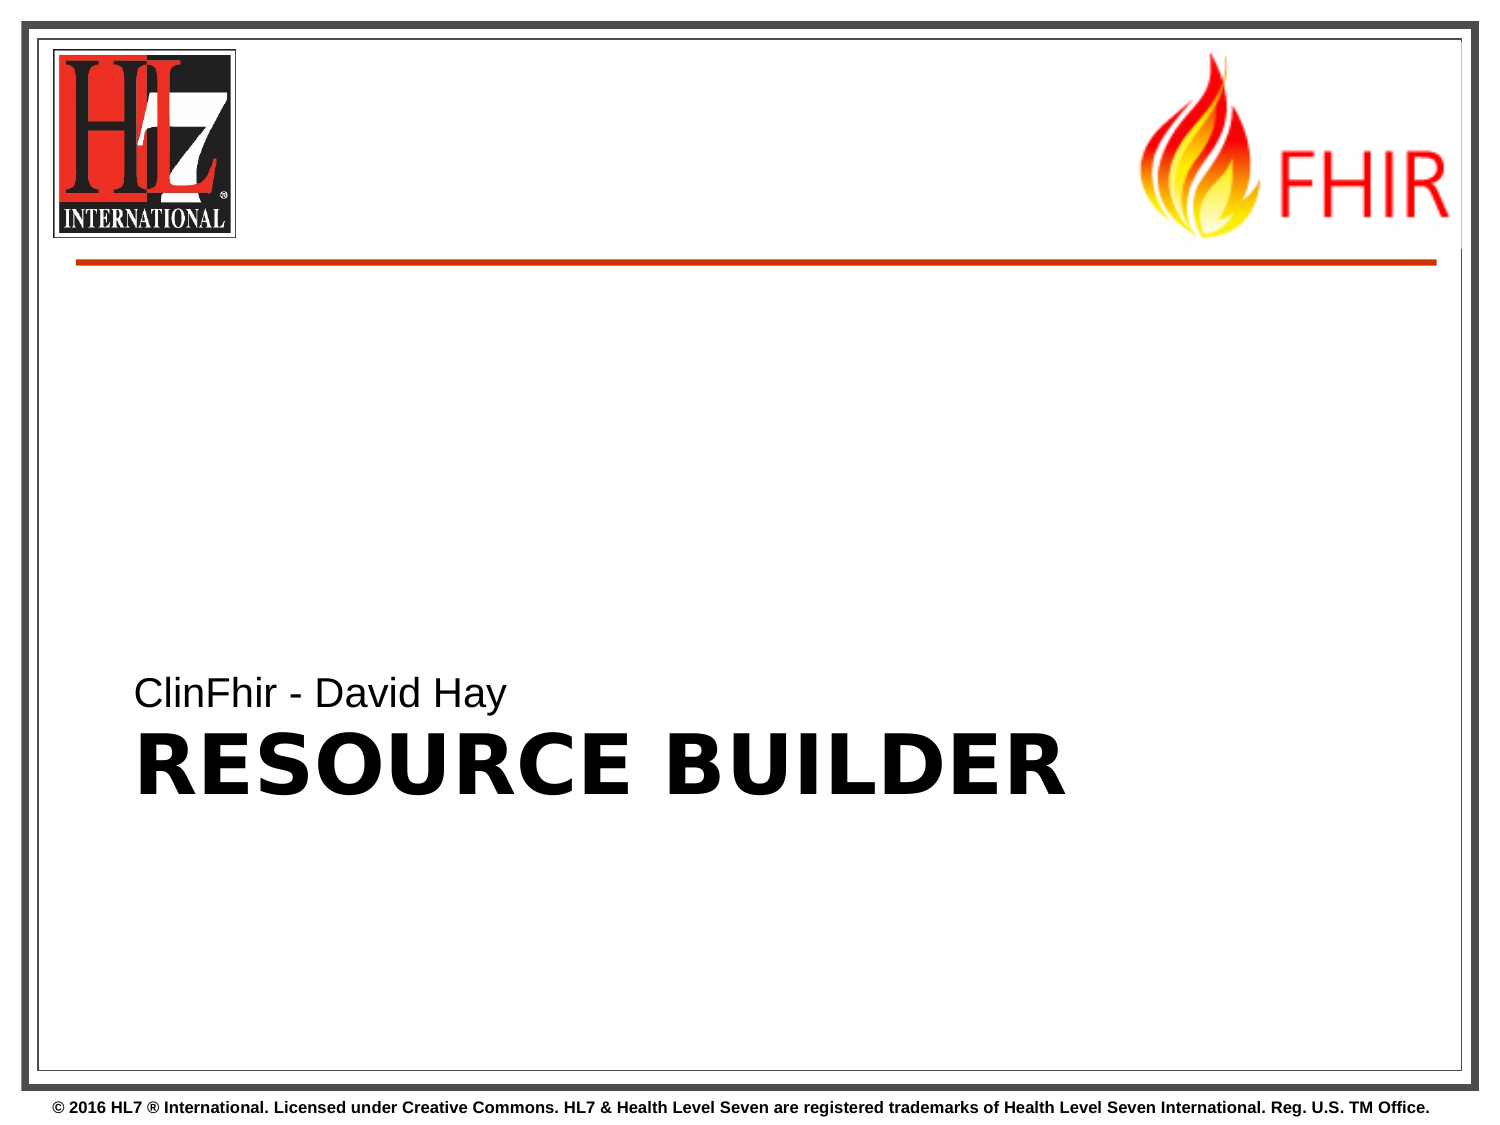

ClinFhir - David Hay
# Resource builder